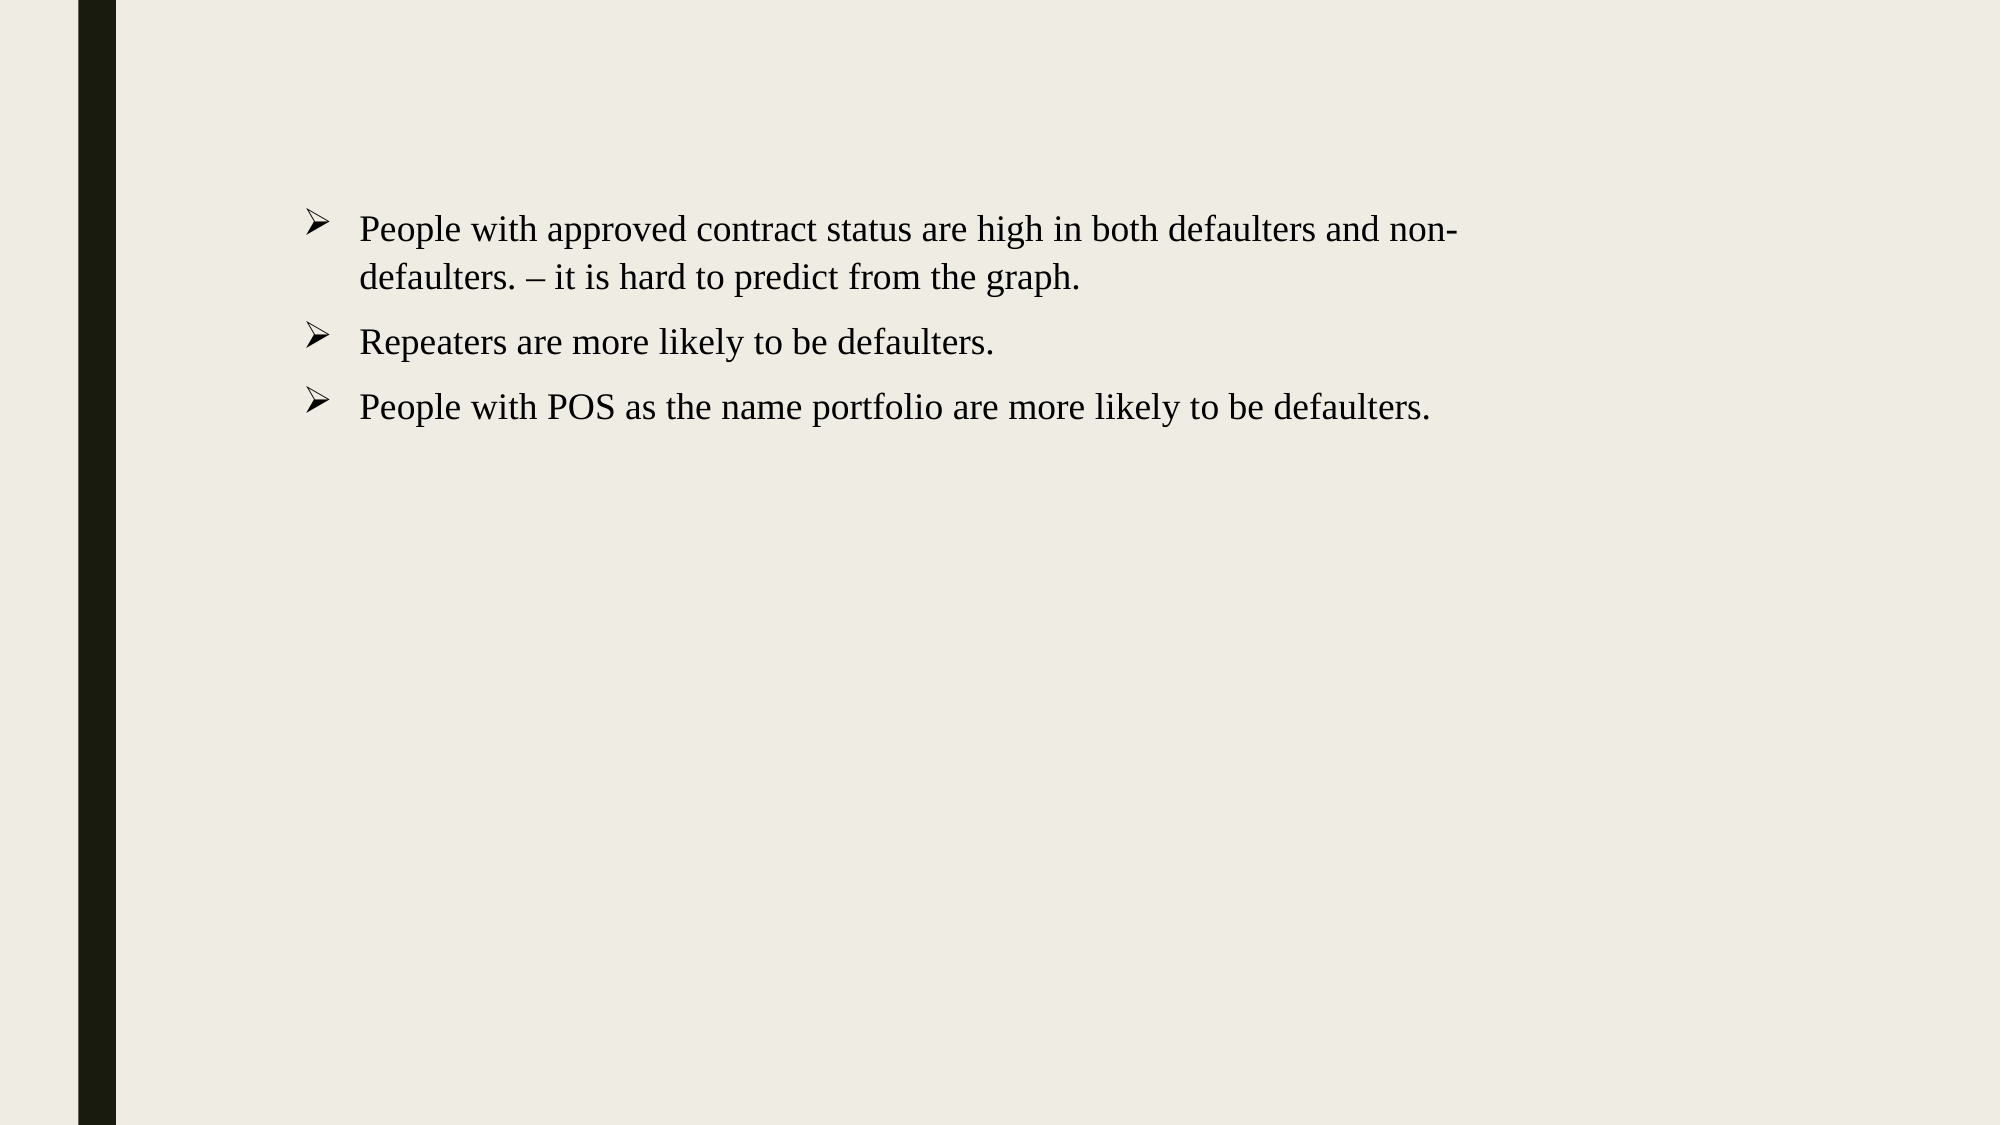

People with approved contract status are high in both defaulters and non-defaulters. – it is hard to predict from the graph.
Repeaters are more likely to be defaulters.
People with POS as the name portfolio are more likely to be defaulters.